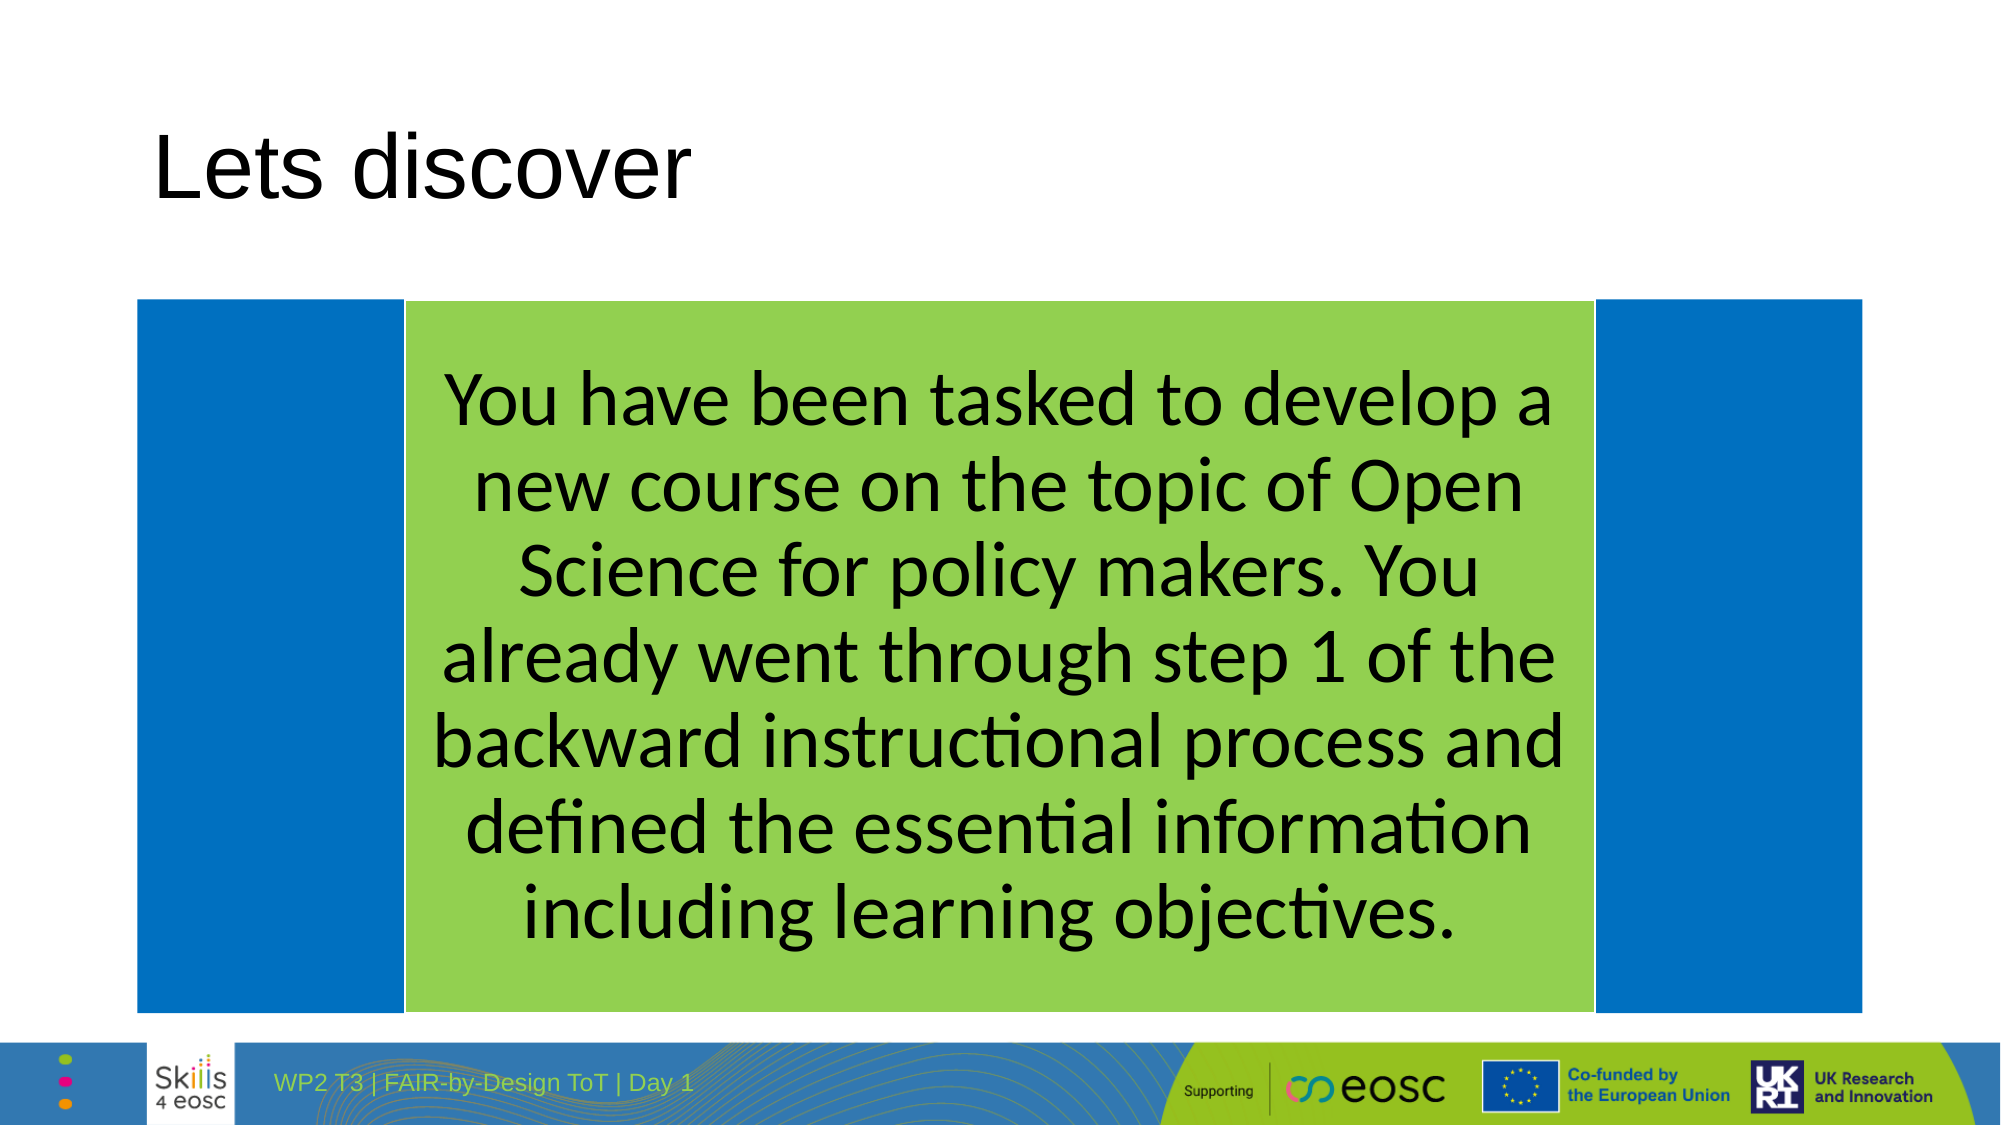

# Lets discover
You have been tasked to develop a new course on the topic of Open Science for policy makers. You already went through step 1 of the backward instructional process and defined the essential information including learning objectives.
WP2 T3 | FAIR-by-Design ToT | Day 1